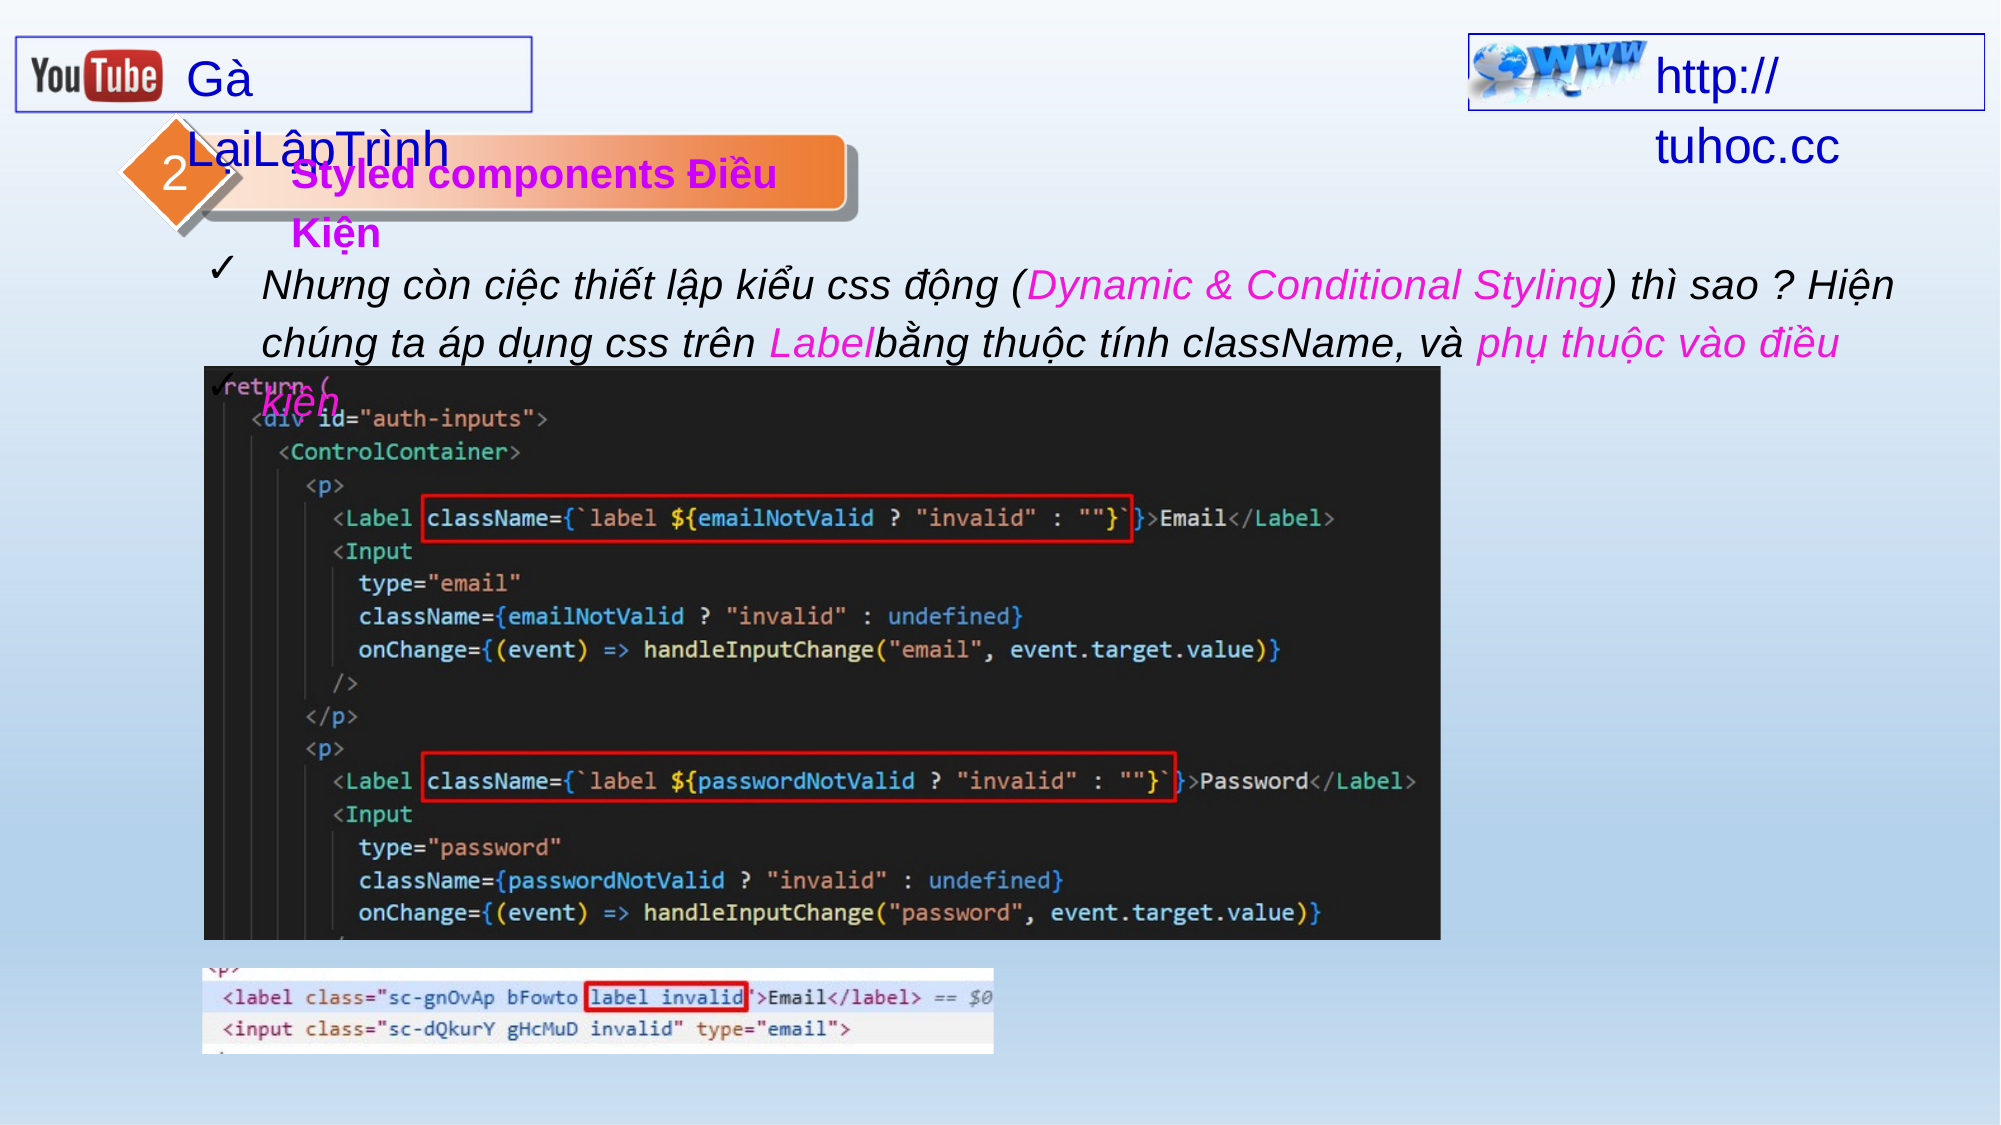

http:// tuhoc.cc

Gà LạiLậpTrình

2
Styled components Điều Kiện

✓ ✓
Nhưng còn ciệc thiết lập kiểu css động (Dynamic & Conditional Styling) thì sao ? Hiện chúng ta áp dụng css trên Labelbằng thuộc tính className, và phụ thuộc vào điều kiện